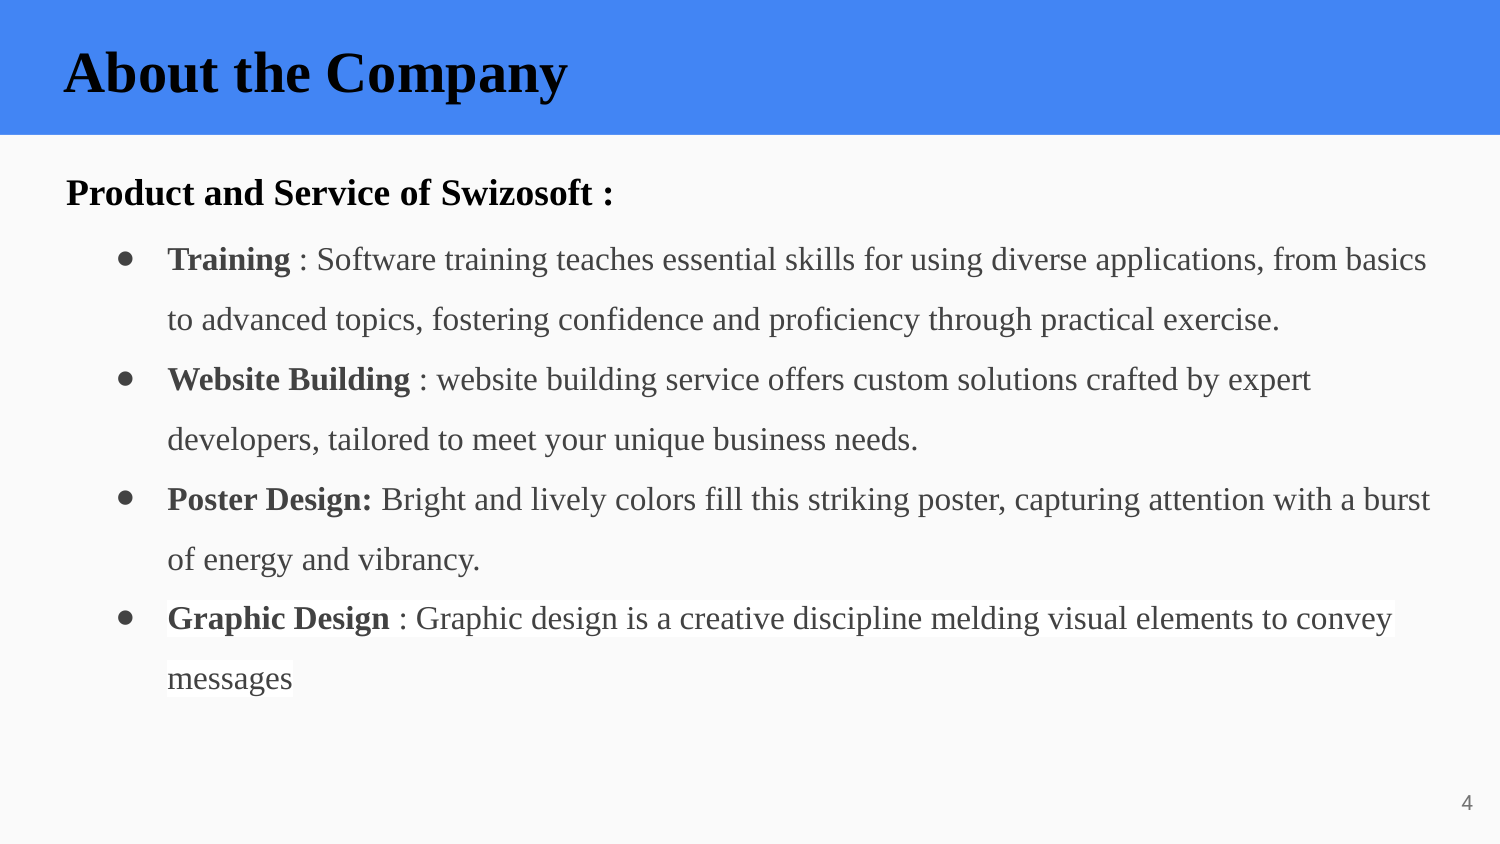

About the Company
Product and Service of Swizosoft :
Training : Software training teaches essential skills for using diverse applications, from basics to advanced topics, fostering confidence and proficiency through practical exercise.
Website Building : website building service offers custom solutions crafted by expert developers, tailored to meet your unique business needs.
Poster Design: Bright and lively colors fill this striking poster, capturing attention with a burst of energy and vibrancy.
Graphic Design : Graphic design is a creative discipline melding visual elements to convey messages

4